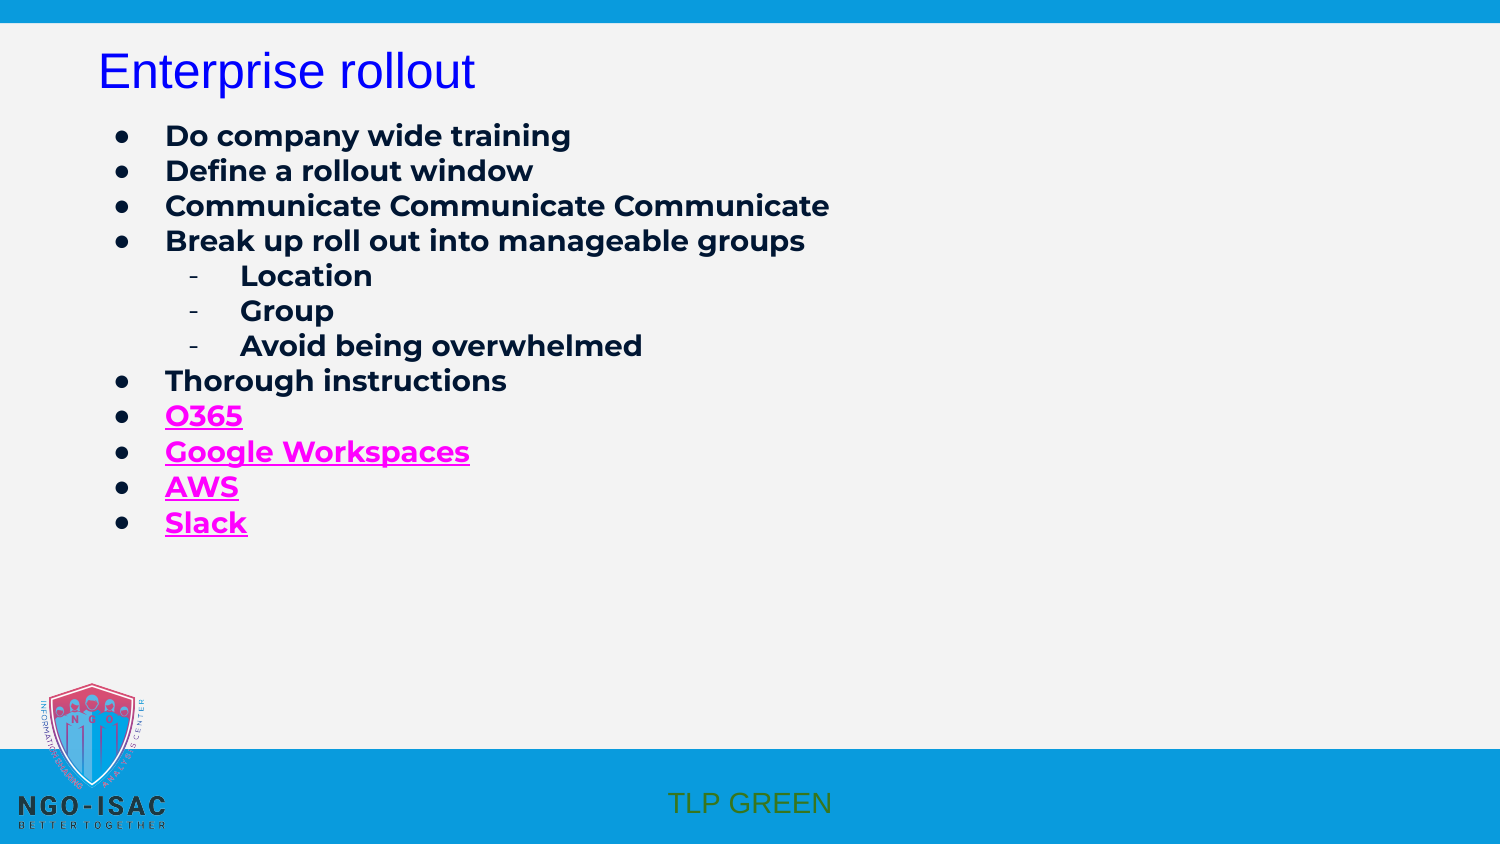

# Enterprise rollout
Do company wide training
Define a rollout window
Communicate Communicate Communicate
Break up roll out into manageable groups
Location
Group
Avoid being overwhelmed
Thorough instructions
O365
Google Workspaces
AWS
Slack